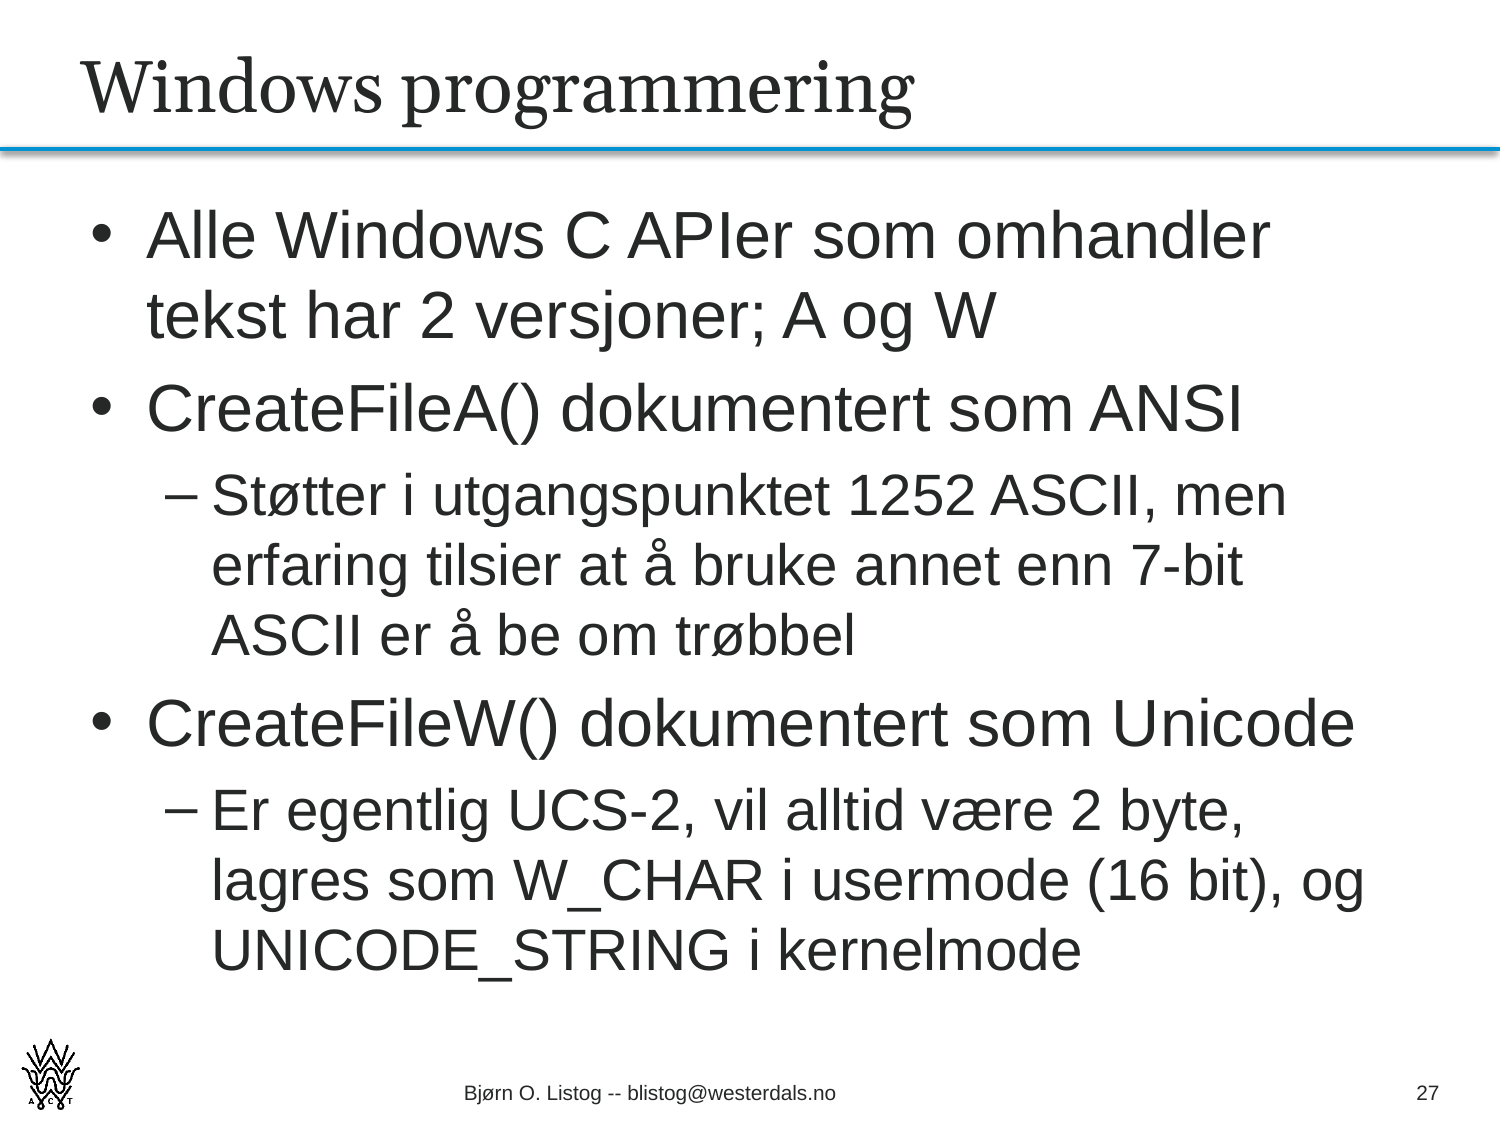

# Windows programmering
Alle Windows C APIer som omhandler tekst har 2 versjoner; A og W
CreateFileA() dokumentert som ANSI
Støtter i utgangspunktet 1252 ASCII, men erfaring tilsier at å bruke annet enn 7-bit ASCII er å be om trøbbel
CreateFileW() dokumentert som Unicode
Er egentlig UCS-2, vil alltid være 2 byte, lagres som W_CHAR i usermode (16 bit), og UNICODE_STRING i kernelmode
Bjørn O. Listog -- blistog@westerdals.no
27